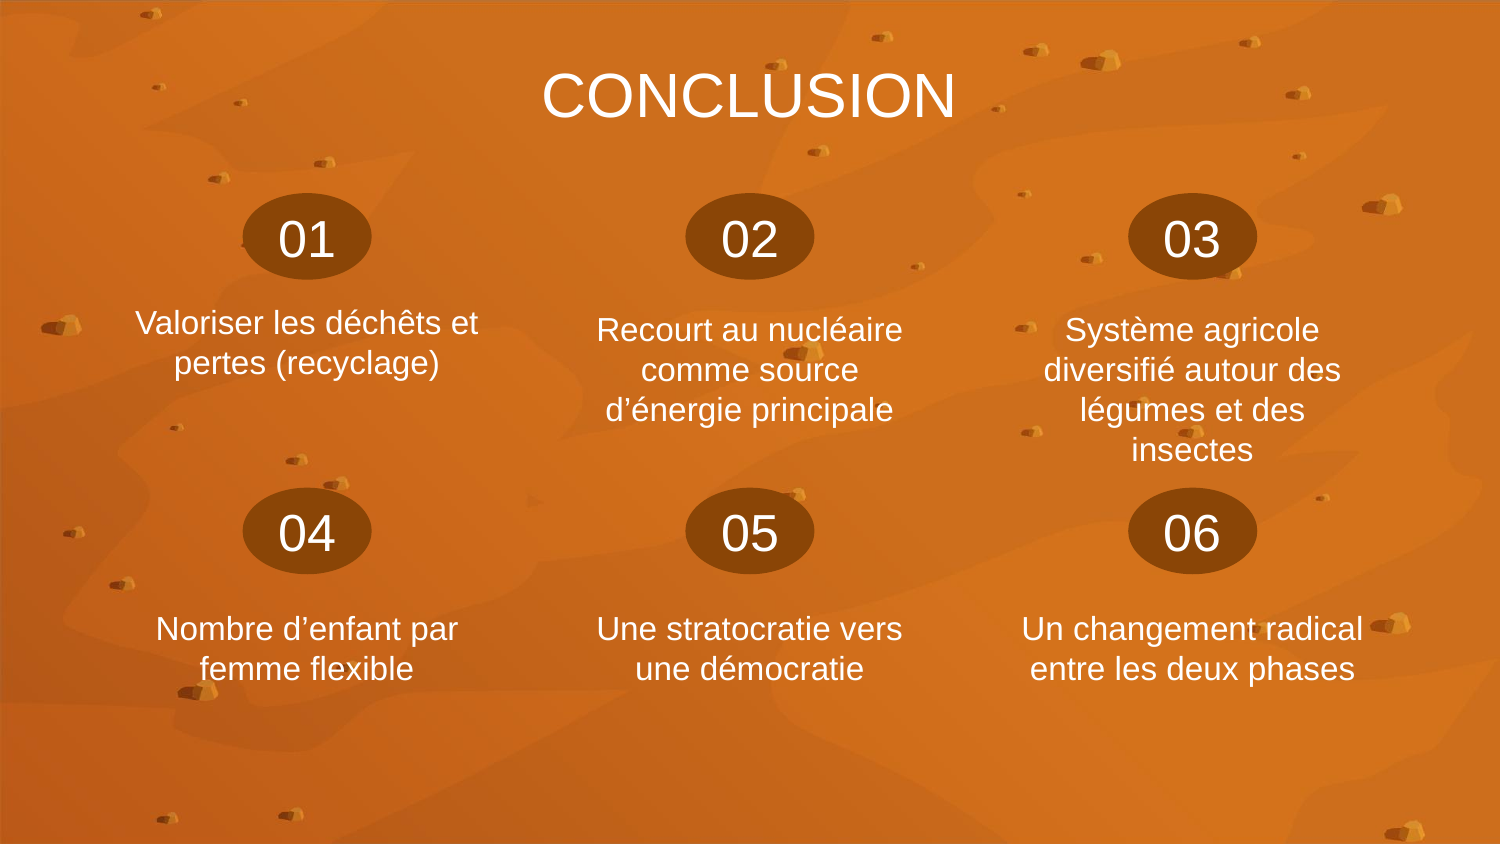

CONCLUSION
01
02
03
Valoriser les déchêts et pertes (recyclage)
Recourt au nucléaire comme source d’énergie principale
Système agricole diversifié autour des légumes et des insectes
04
05
06
Nombre d’enfant par femme flexible
Une stratocratie vers une démocratie
Un changement radical entre les deux phases